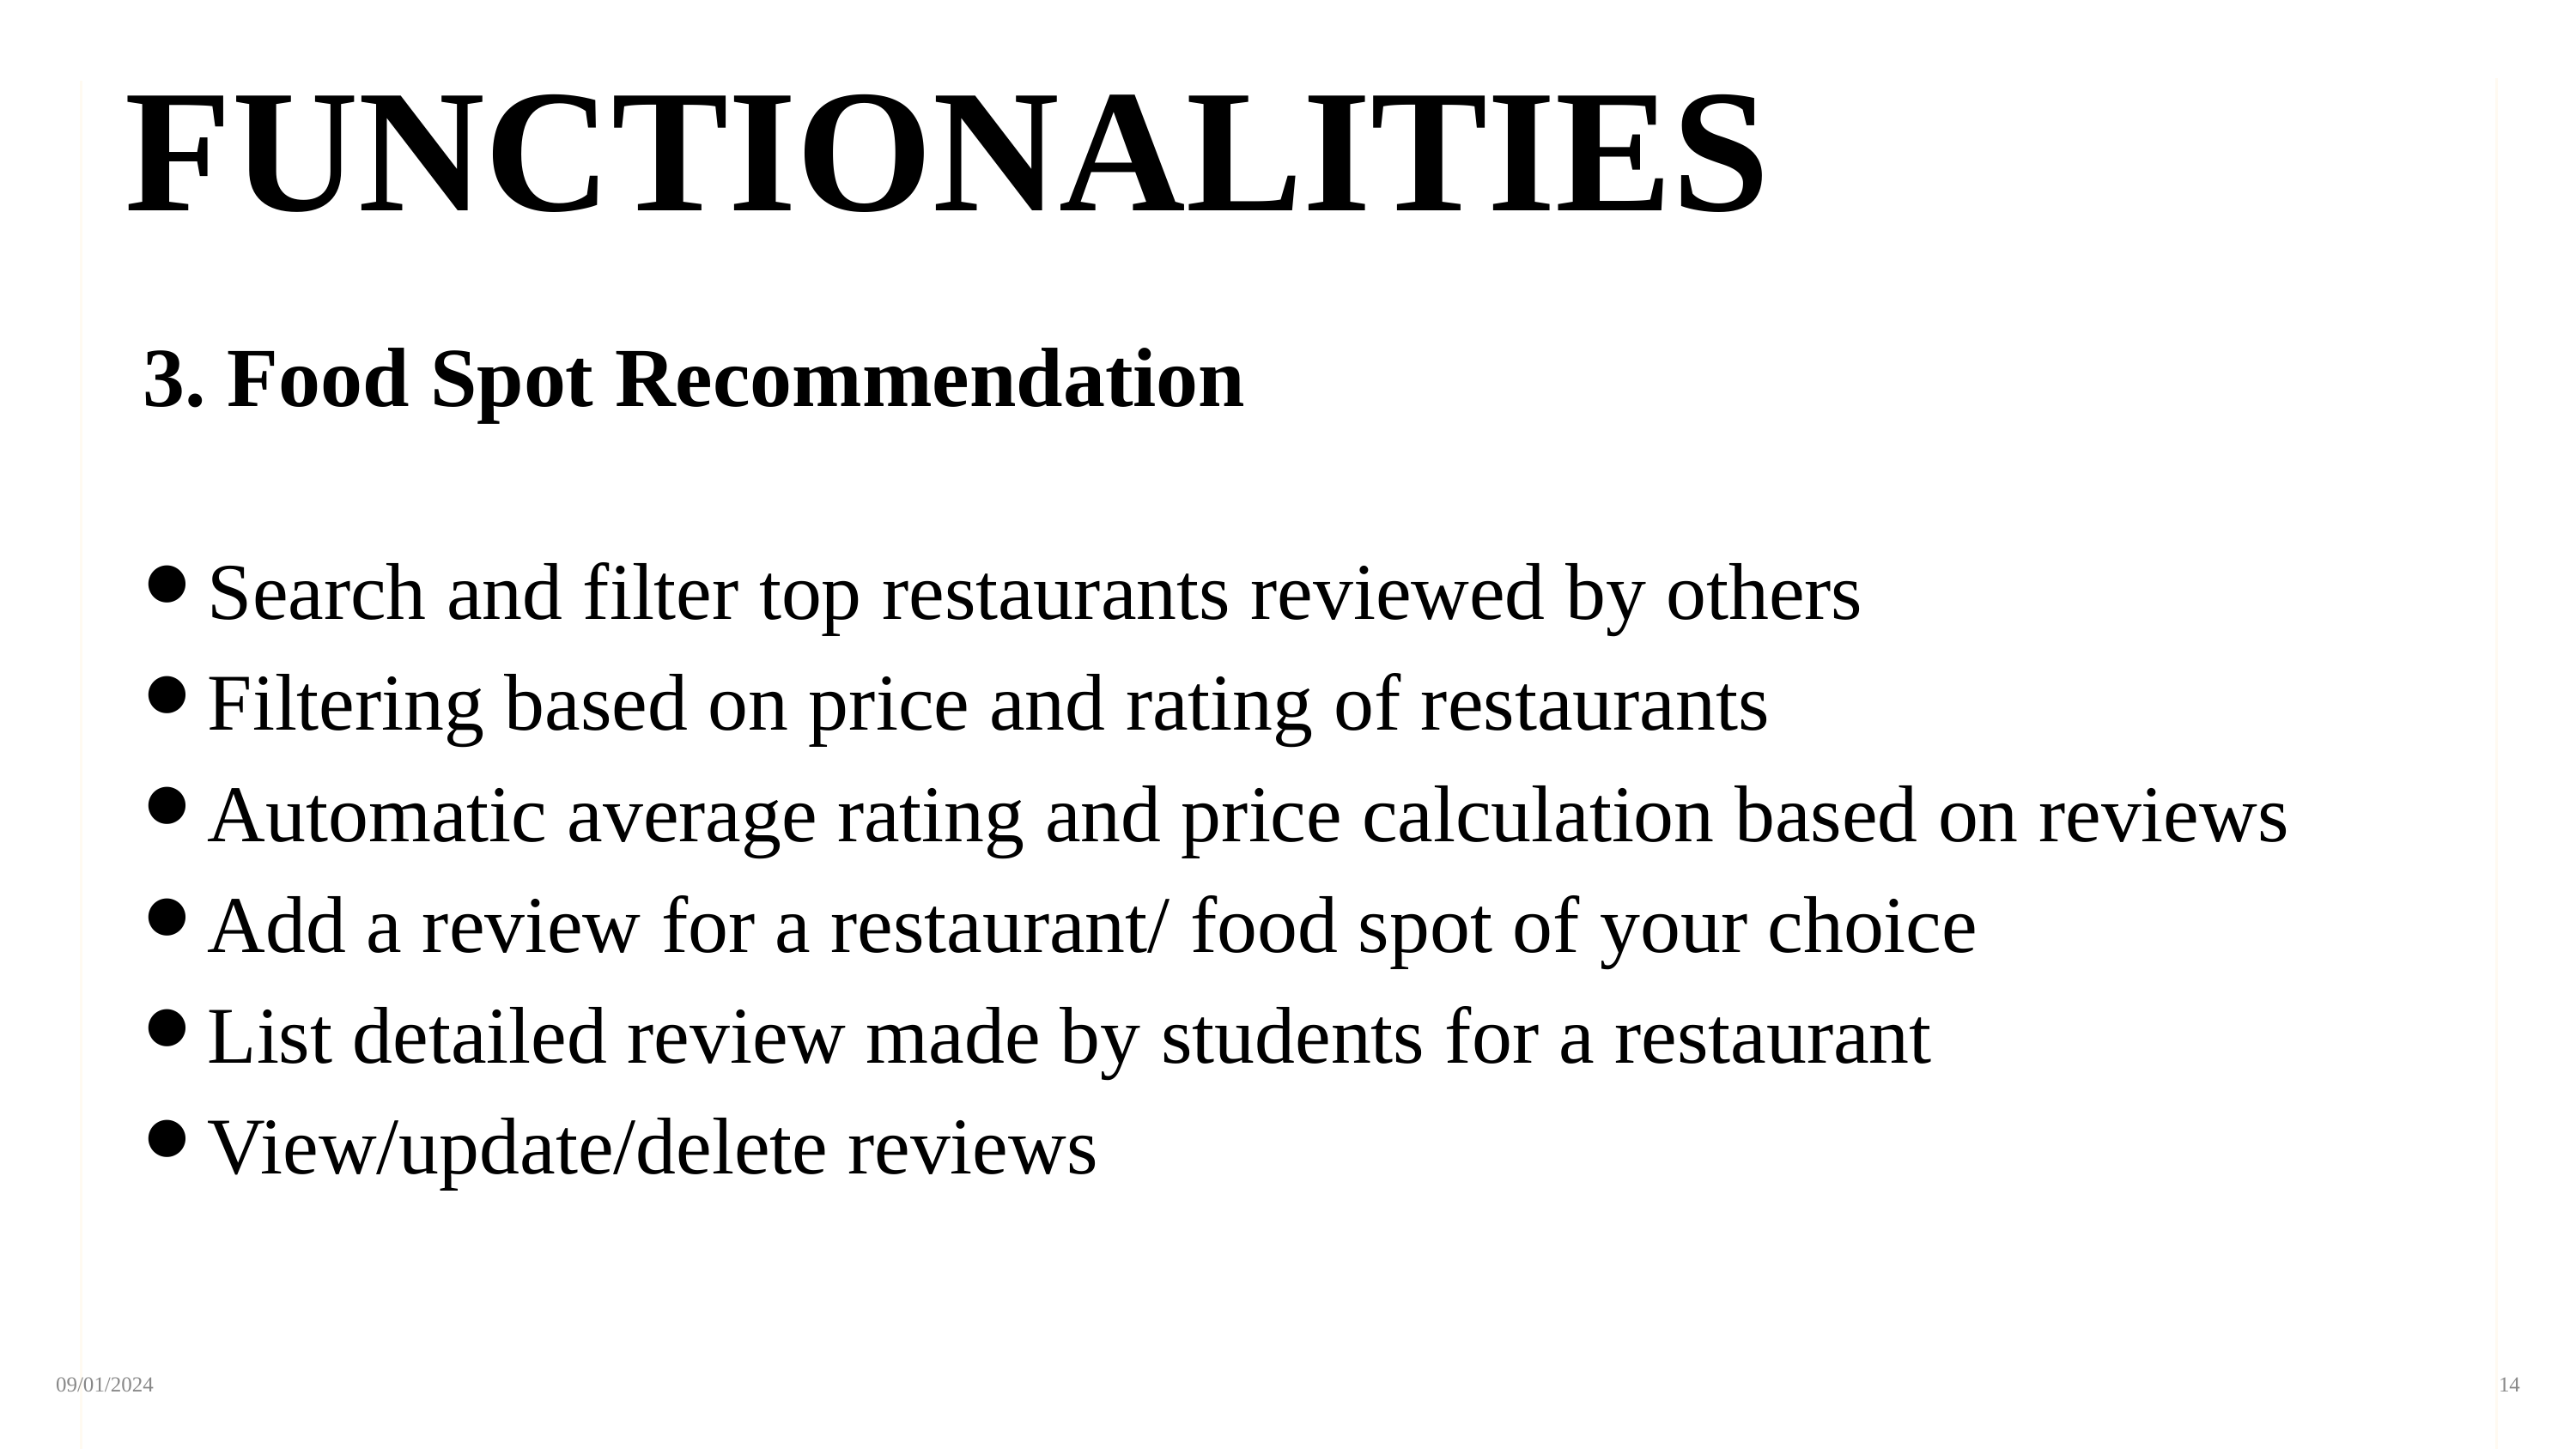

FUNCTIONALITIES

3. Food Spot Recommendation

Search and filter top restaurants reviewed by others
Filtering based on price and rating of restaurants
Automatic average rating and price calculation based on reviews
Add a review for a restaurant/ food spot of your choice
List detailed review made by students for a restaurant
View/update/delete reviews

14
09/01/2024